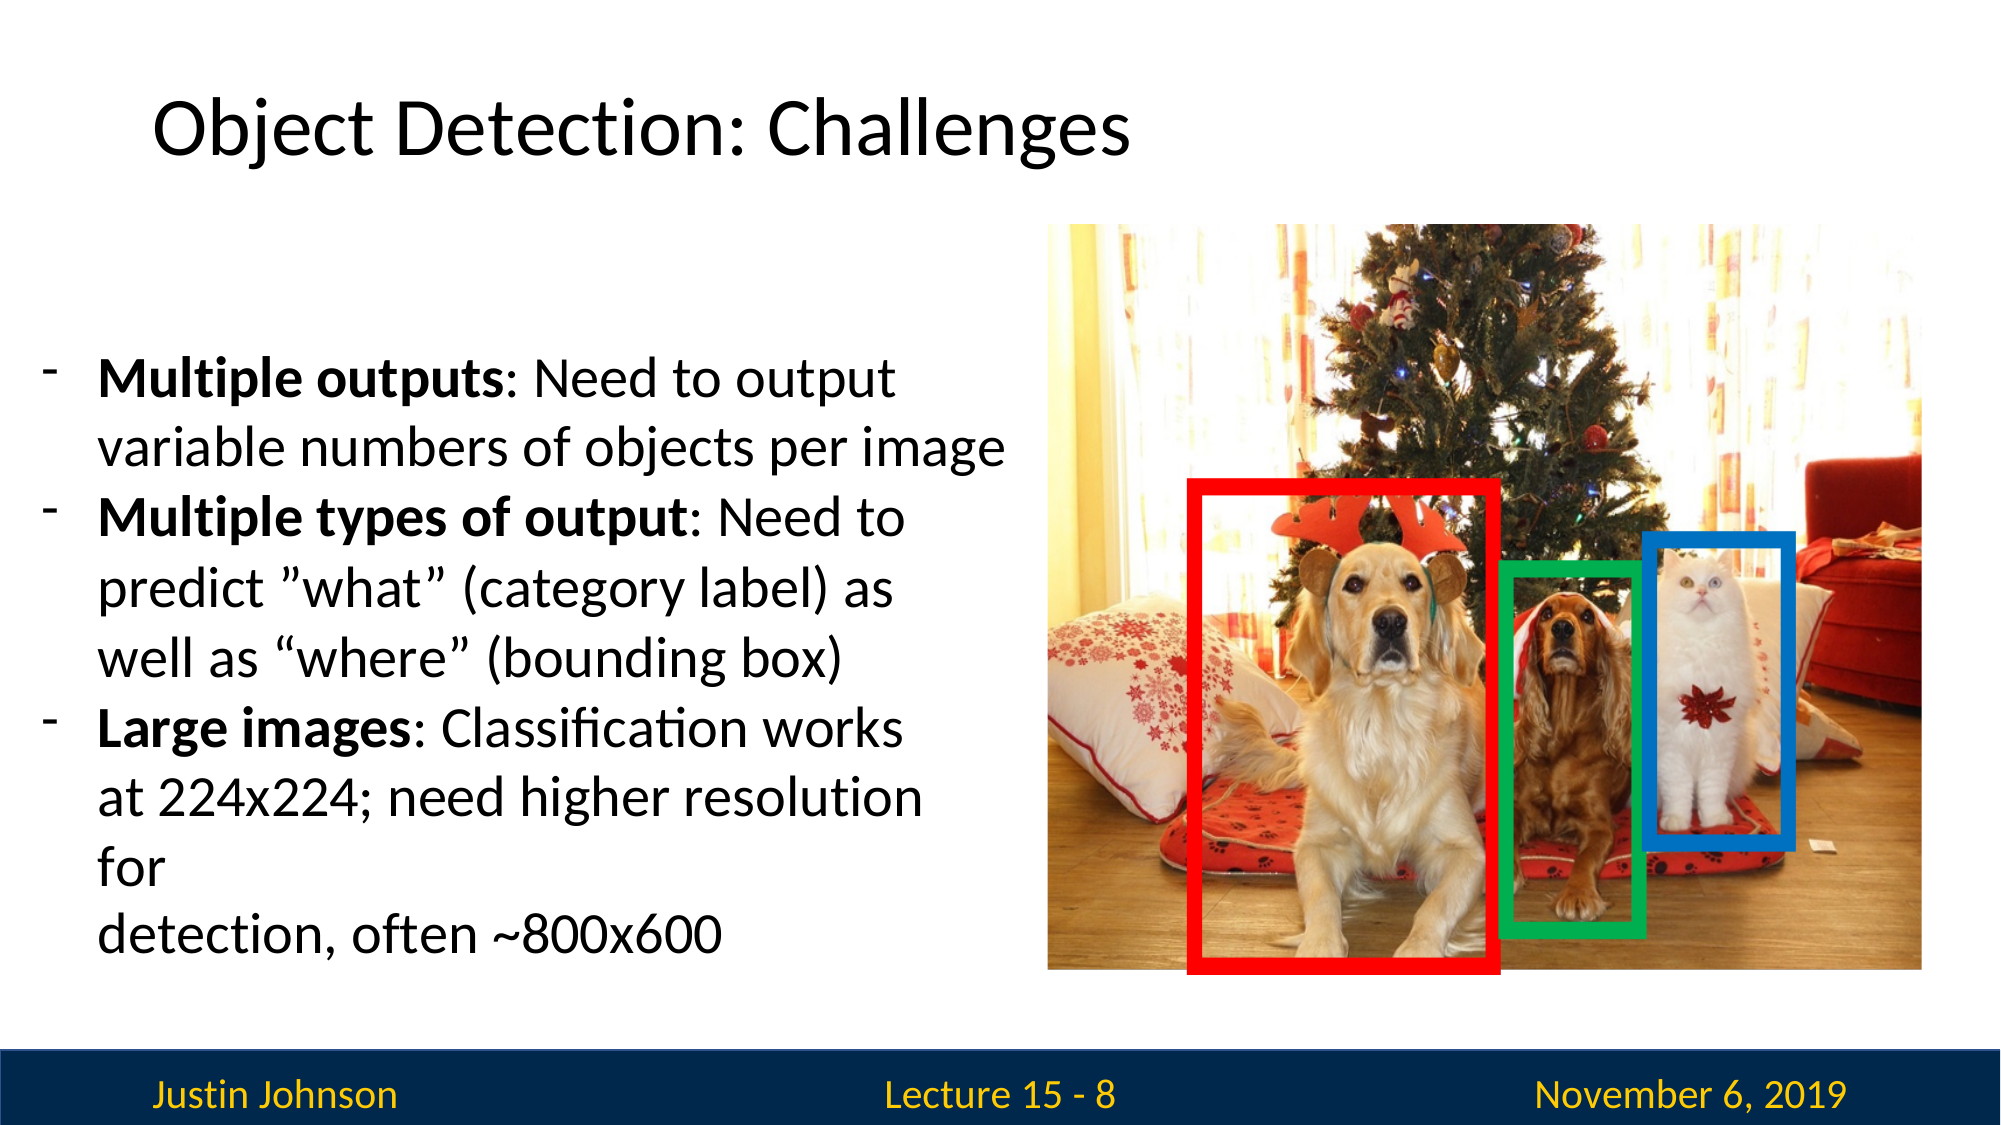

# Object Detection: Challenges

Multiple outputs: Need to output variable numbers of objects per image
Multiple types of output: Need to predict ”what” (category label) as well as “where” (bounding box)
Large images: Classification works at 224x224; need higher resolution for
detection, often ~800x600
Justin Johnson
November 6, 2019
Lecture 15 - 8